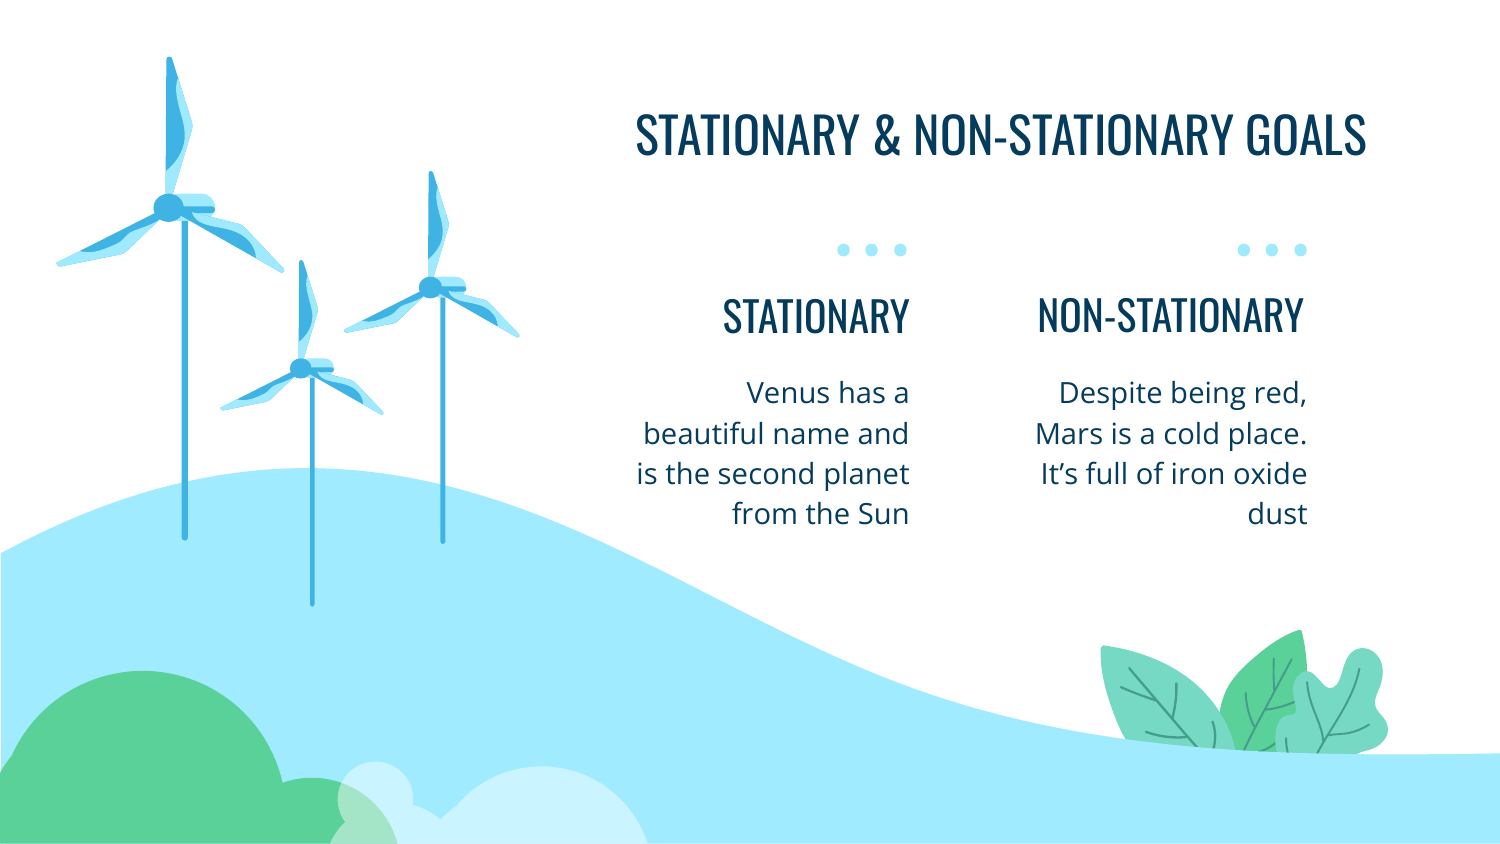

# STATIONARY & NON-STATIONARY GOALS

NON-STATIONARY
STATIONARY
Venus has a beautiful name and is the second planet from the Sun
Despite being red, Mars is a cold place. It’s full of iron oxide dust